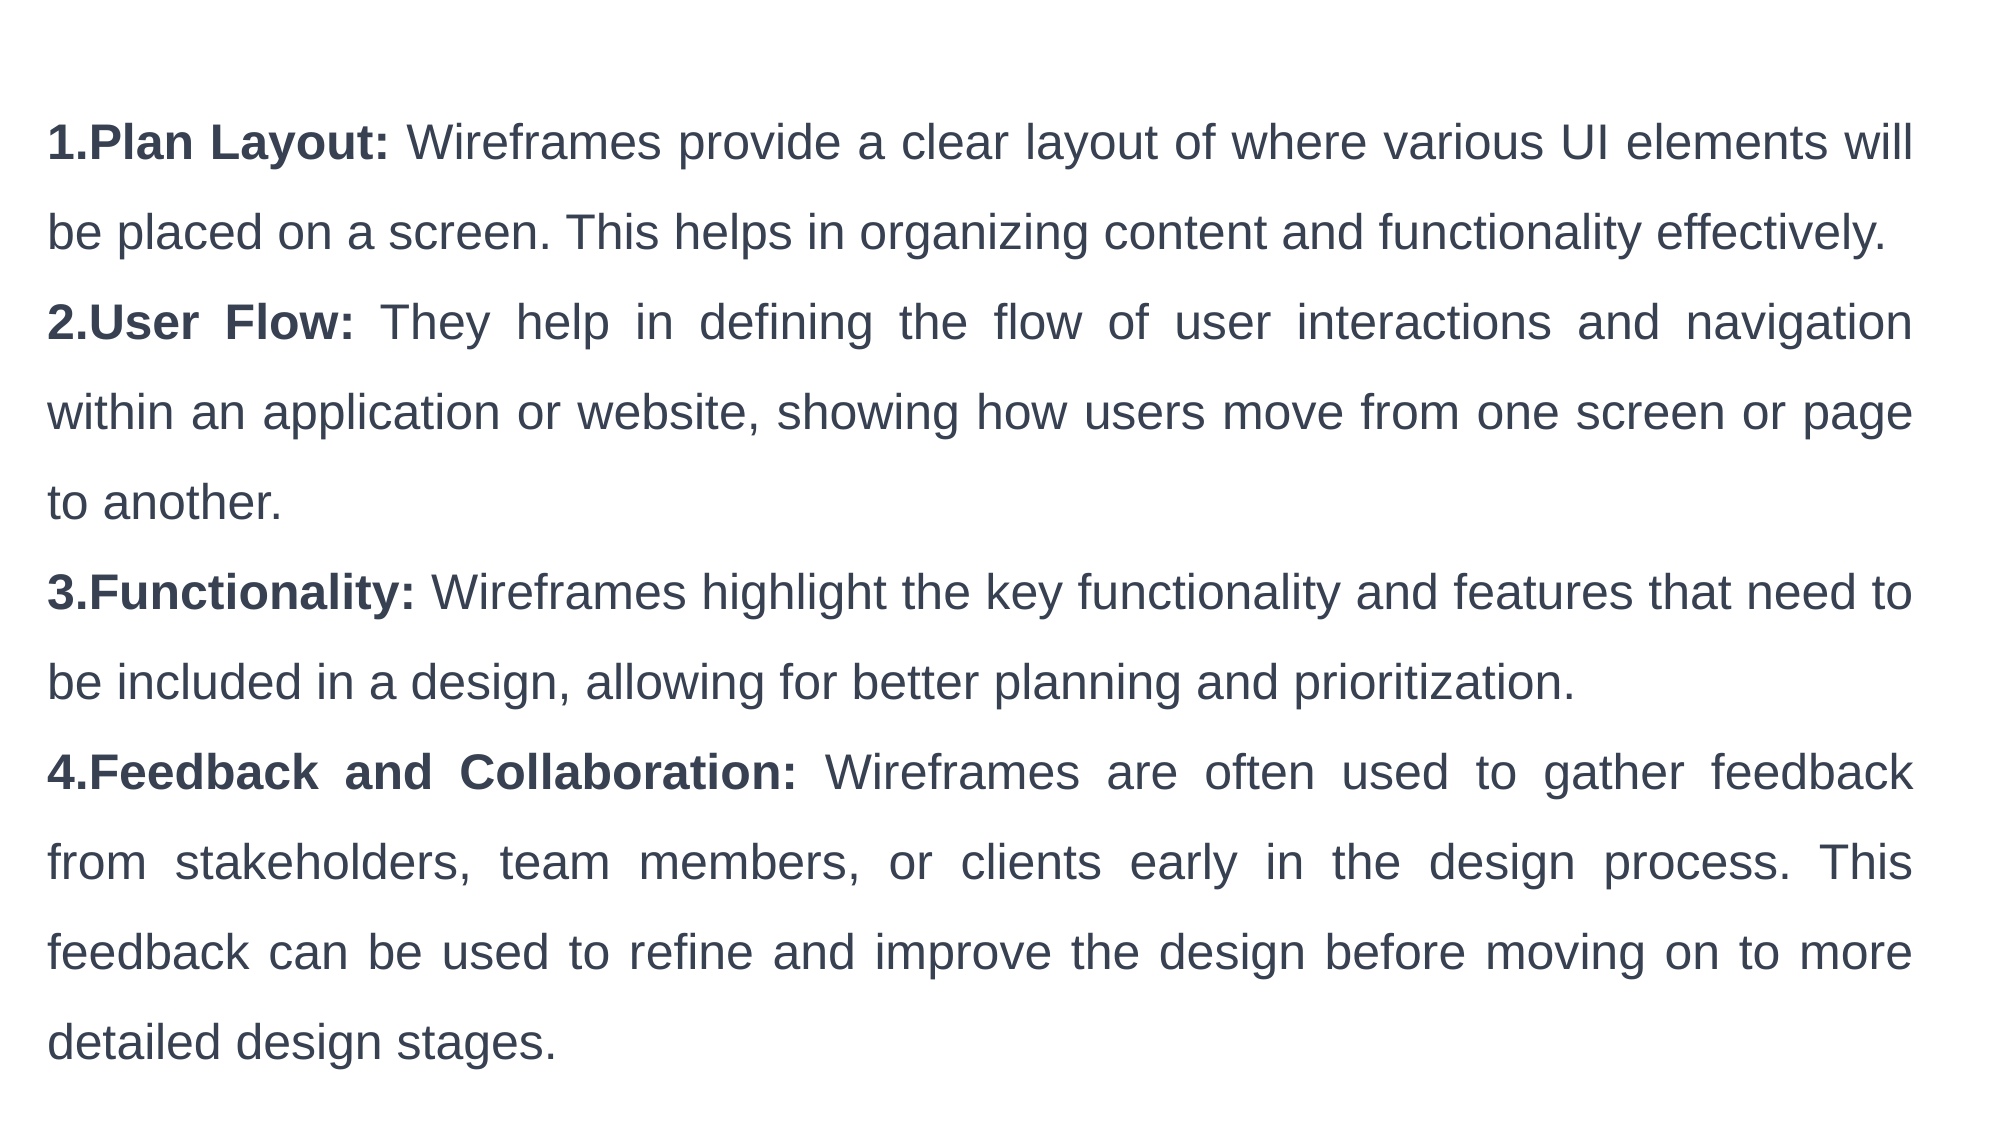

Plan Layout: Wireframes provide a clear layout of where various UI elements will be placed on a screen. This helps in organizing content and functionality effectively.
User Flow: They help in defining the flow of user interactions and navigation within an application or website, showing how users move from one screen or page to another.
Functionality: Wireframes highlight the key functionality and features that need to be included in a design, allowing for better planning and prioritization.
Feedback and Collaboration: Wireframes are often used to gather feedback from stakeholders, team members, or clients early in the design process. This feedback can be used to refine and improve the design before moving on to more detailed design stages.